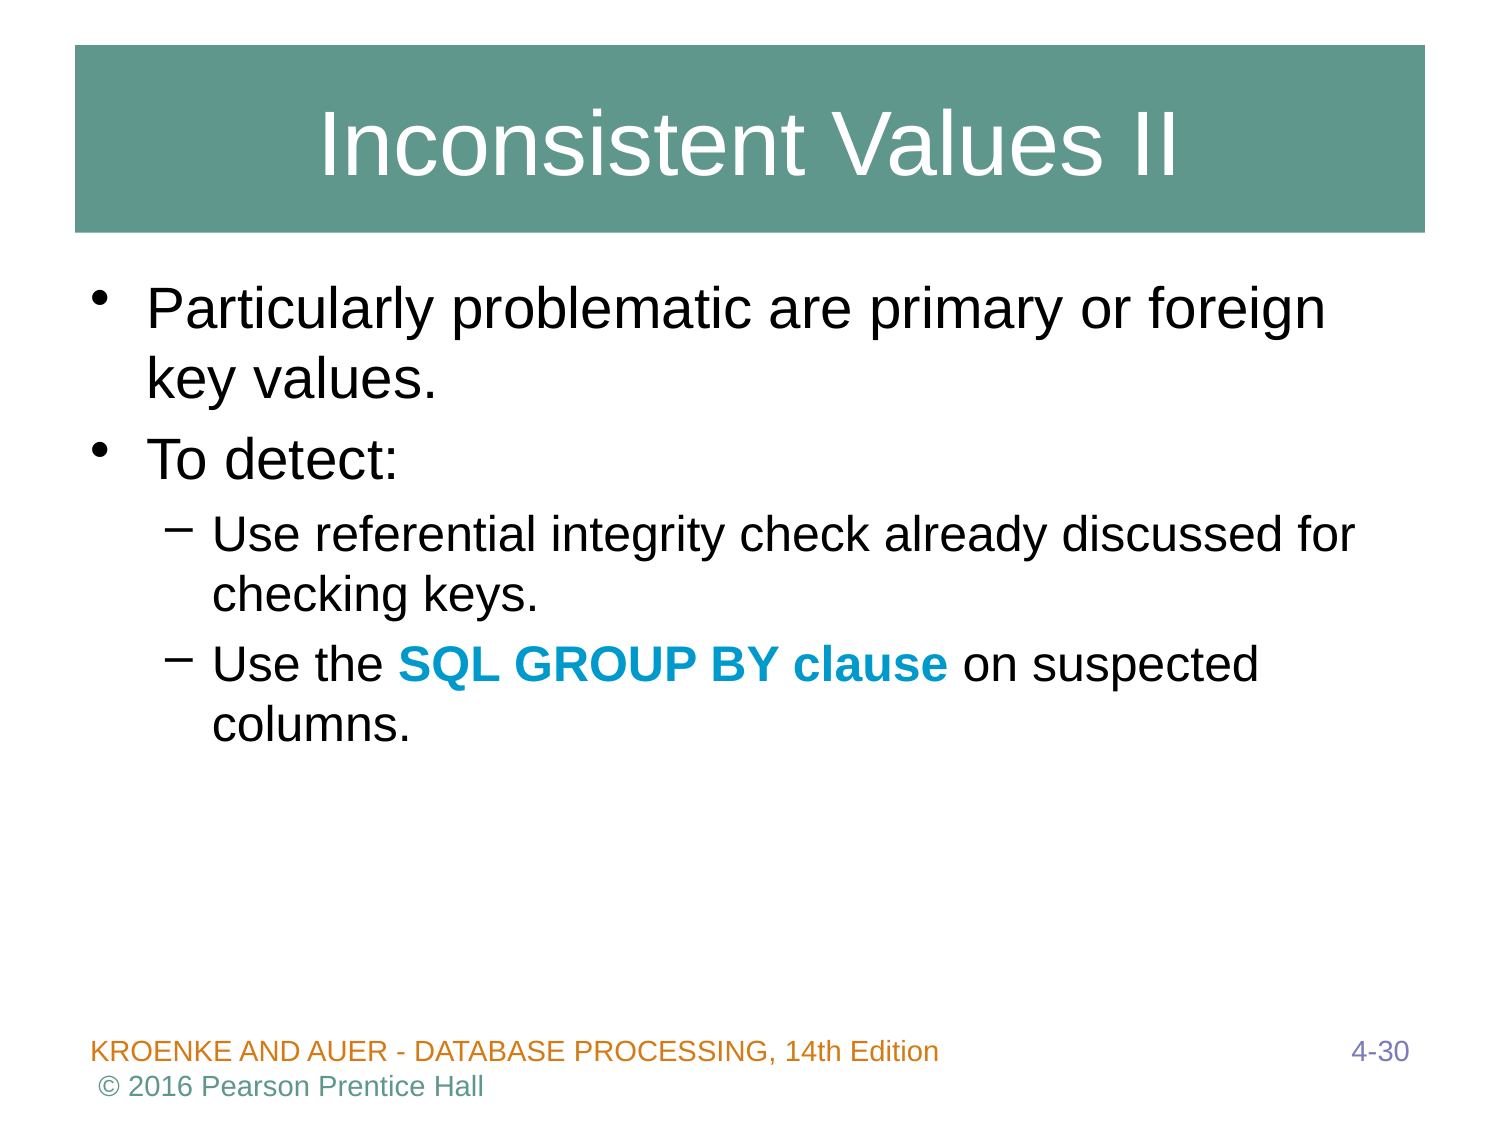

# Inconsistent Values II
Particularly problematic are primary or foreign key values.
To detect:
Use referential integrity check already discussed for checking keys.
Use the SQL GROUP BY clause on suspected columns.

4-30

KROENKE AND AUER - DATABASE PROCESSING, 14th Edition  © 2016 Pearson Prentice Hall